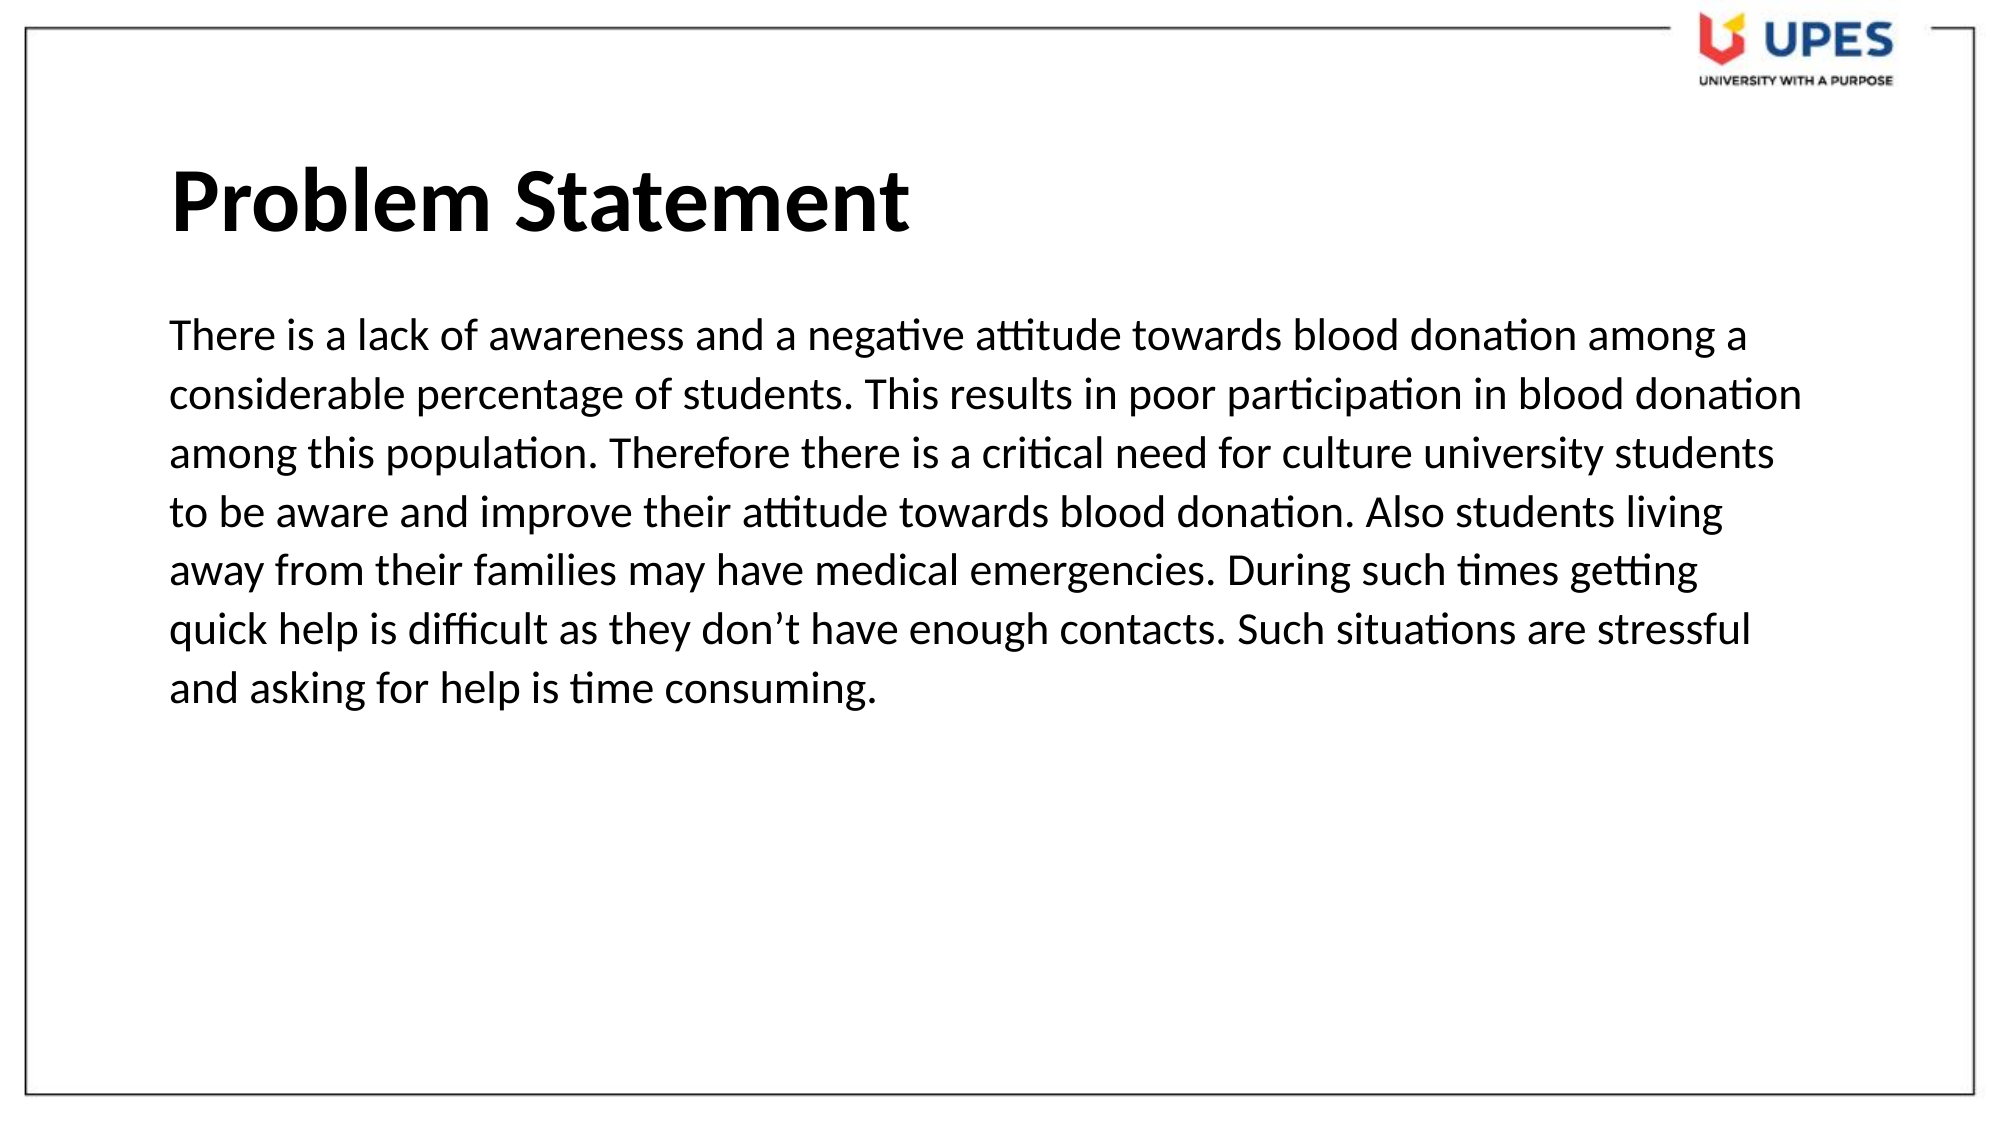

Problem Statement
There is a lack of awareness and a negative attitude towards blood donation among a considerable percentage of students. This results in poor participation in blood donation among this population. Therefore there is a critical need for culture university students to be aware and improve their attitude towards blood donation. Also students living away from their families may have medical emergencies. During such times getting quick help is difficult as they don’t have enough contacts. Such situations are stressful and asking for help is time consuming.